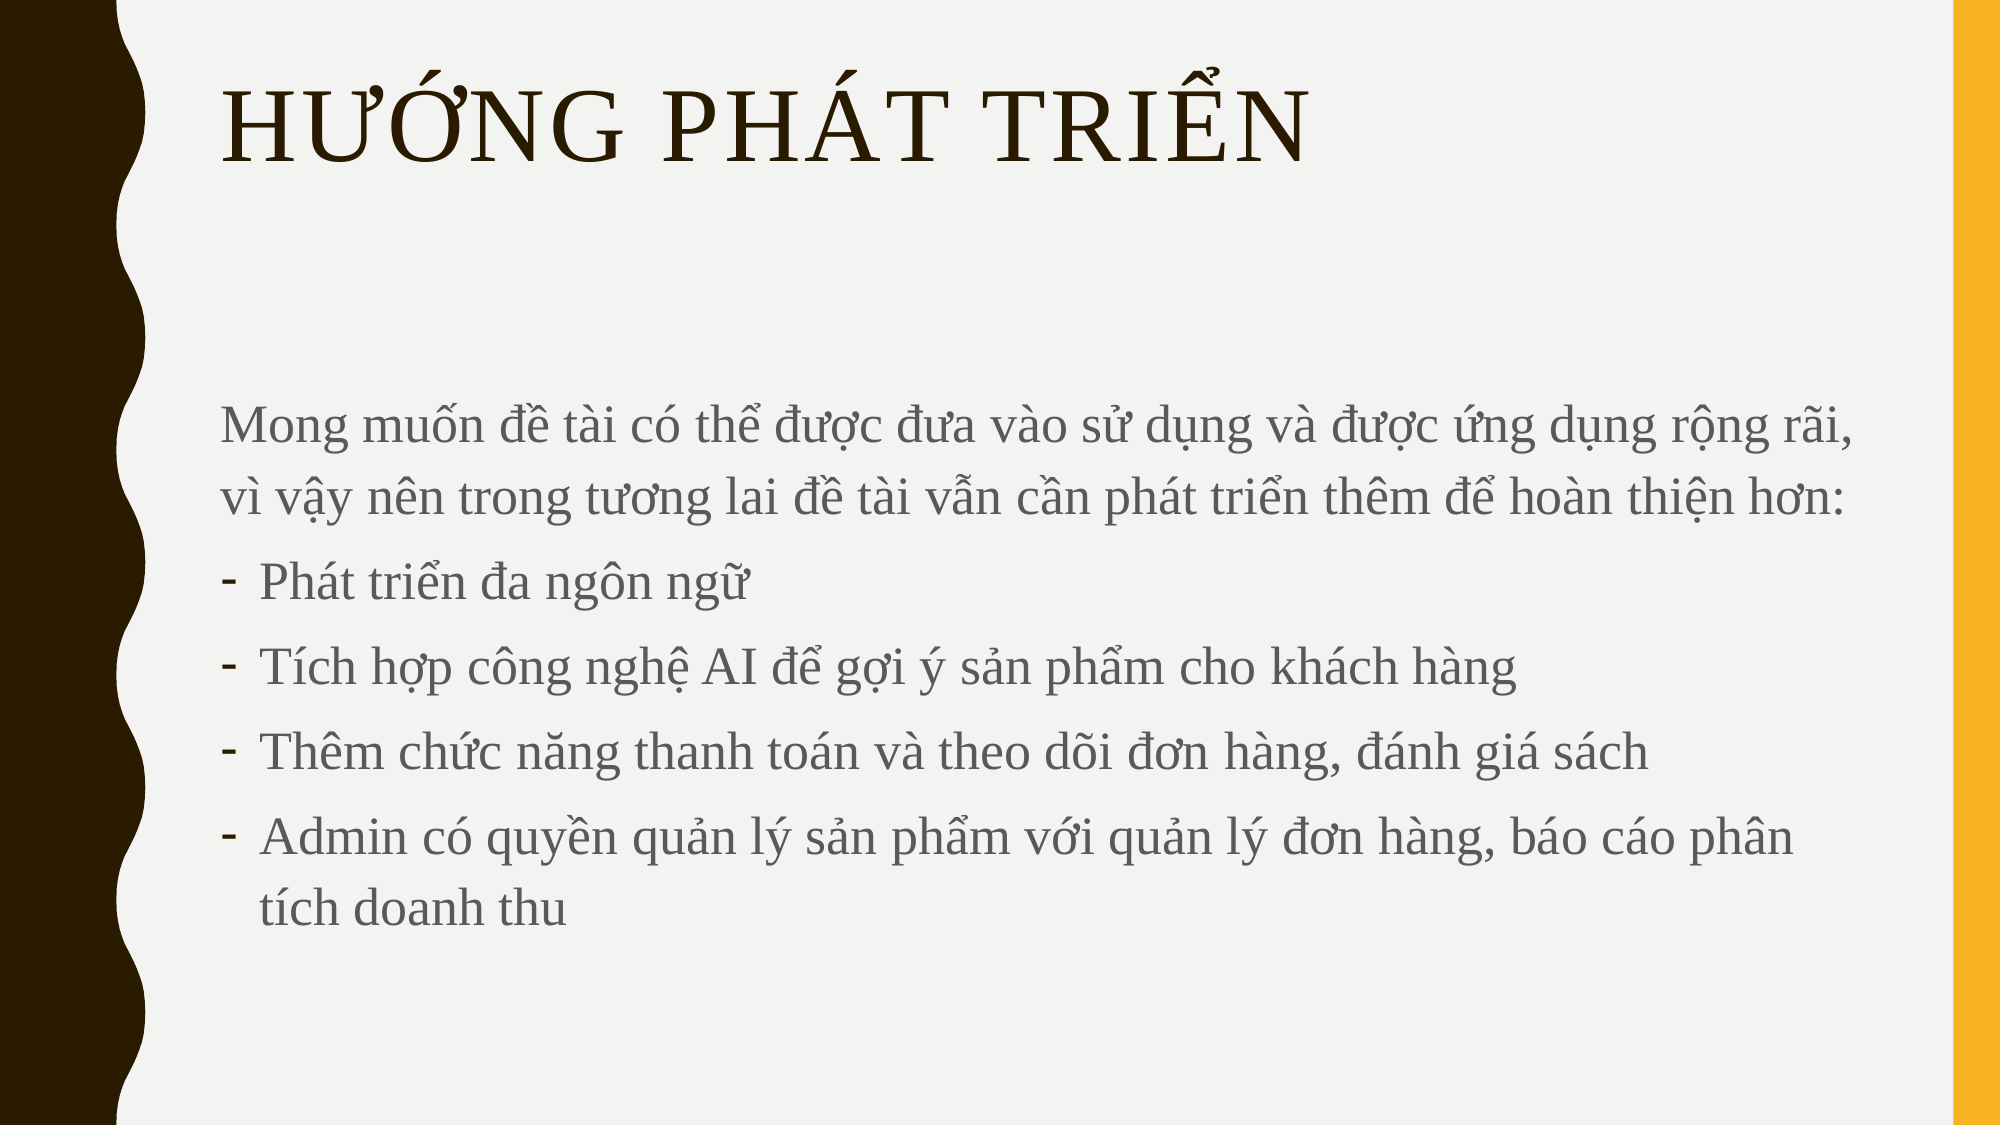

# Hướng phát triển
Mong muốn đề tài có thể được đưa vào sử dụng và được ứng dụng rộng rãi, vì vậy nên trong tương lai đề tài vẫn cần phát triển thêm để hoàn thiện hơn:
Phát triển đa ngôn ngữ
Tích hợp công nghệ AI để gợi ý sản phẩm cho khách hàng
Thêm chức năng thanh toán và theo dõi đơn hàng, đánh giá sách
Admin có quyền quản lý sản phẩm với quản lý đơn hàng, báo cáo phân tích doanh thu